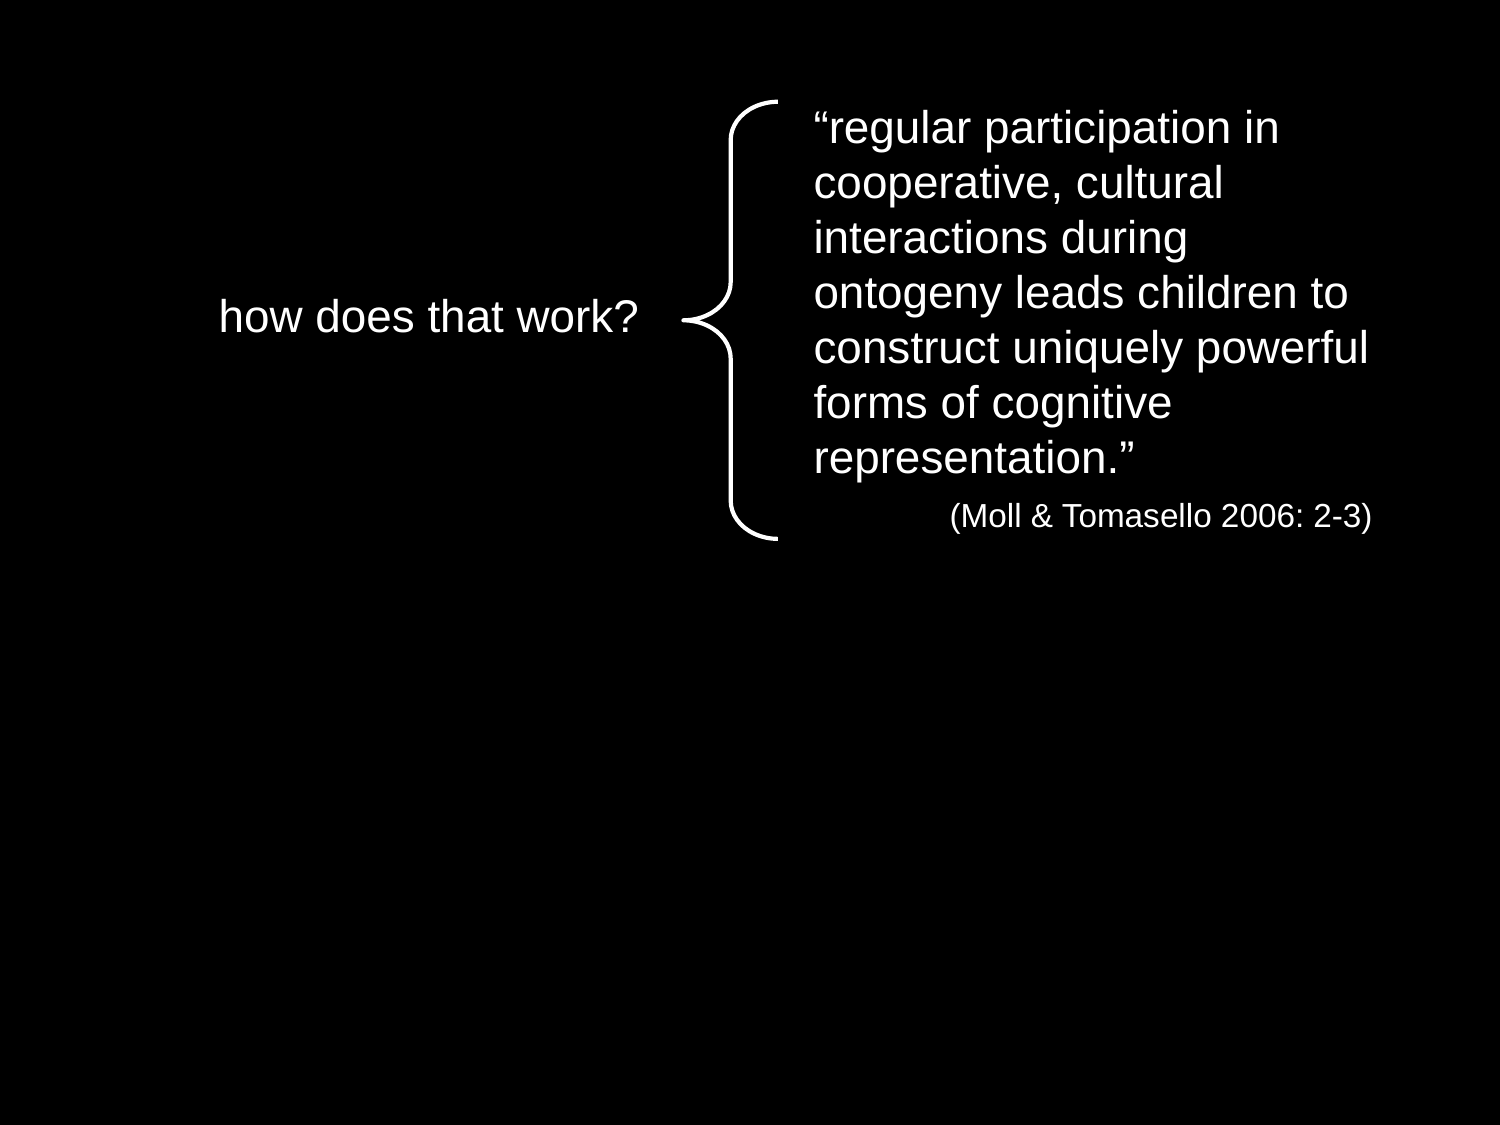

“regular participation in cooperative, cultural interactions during ontogeny leads children to construct uniquely powerful forms of cognitive representation.”
(Moll & Tomasello 2006: 2-3)

how does that work?